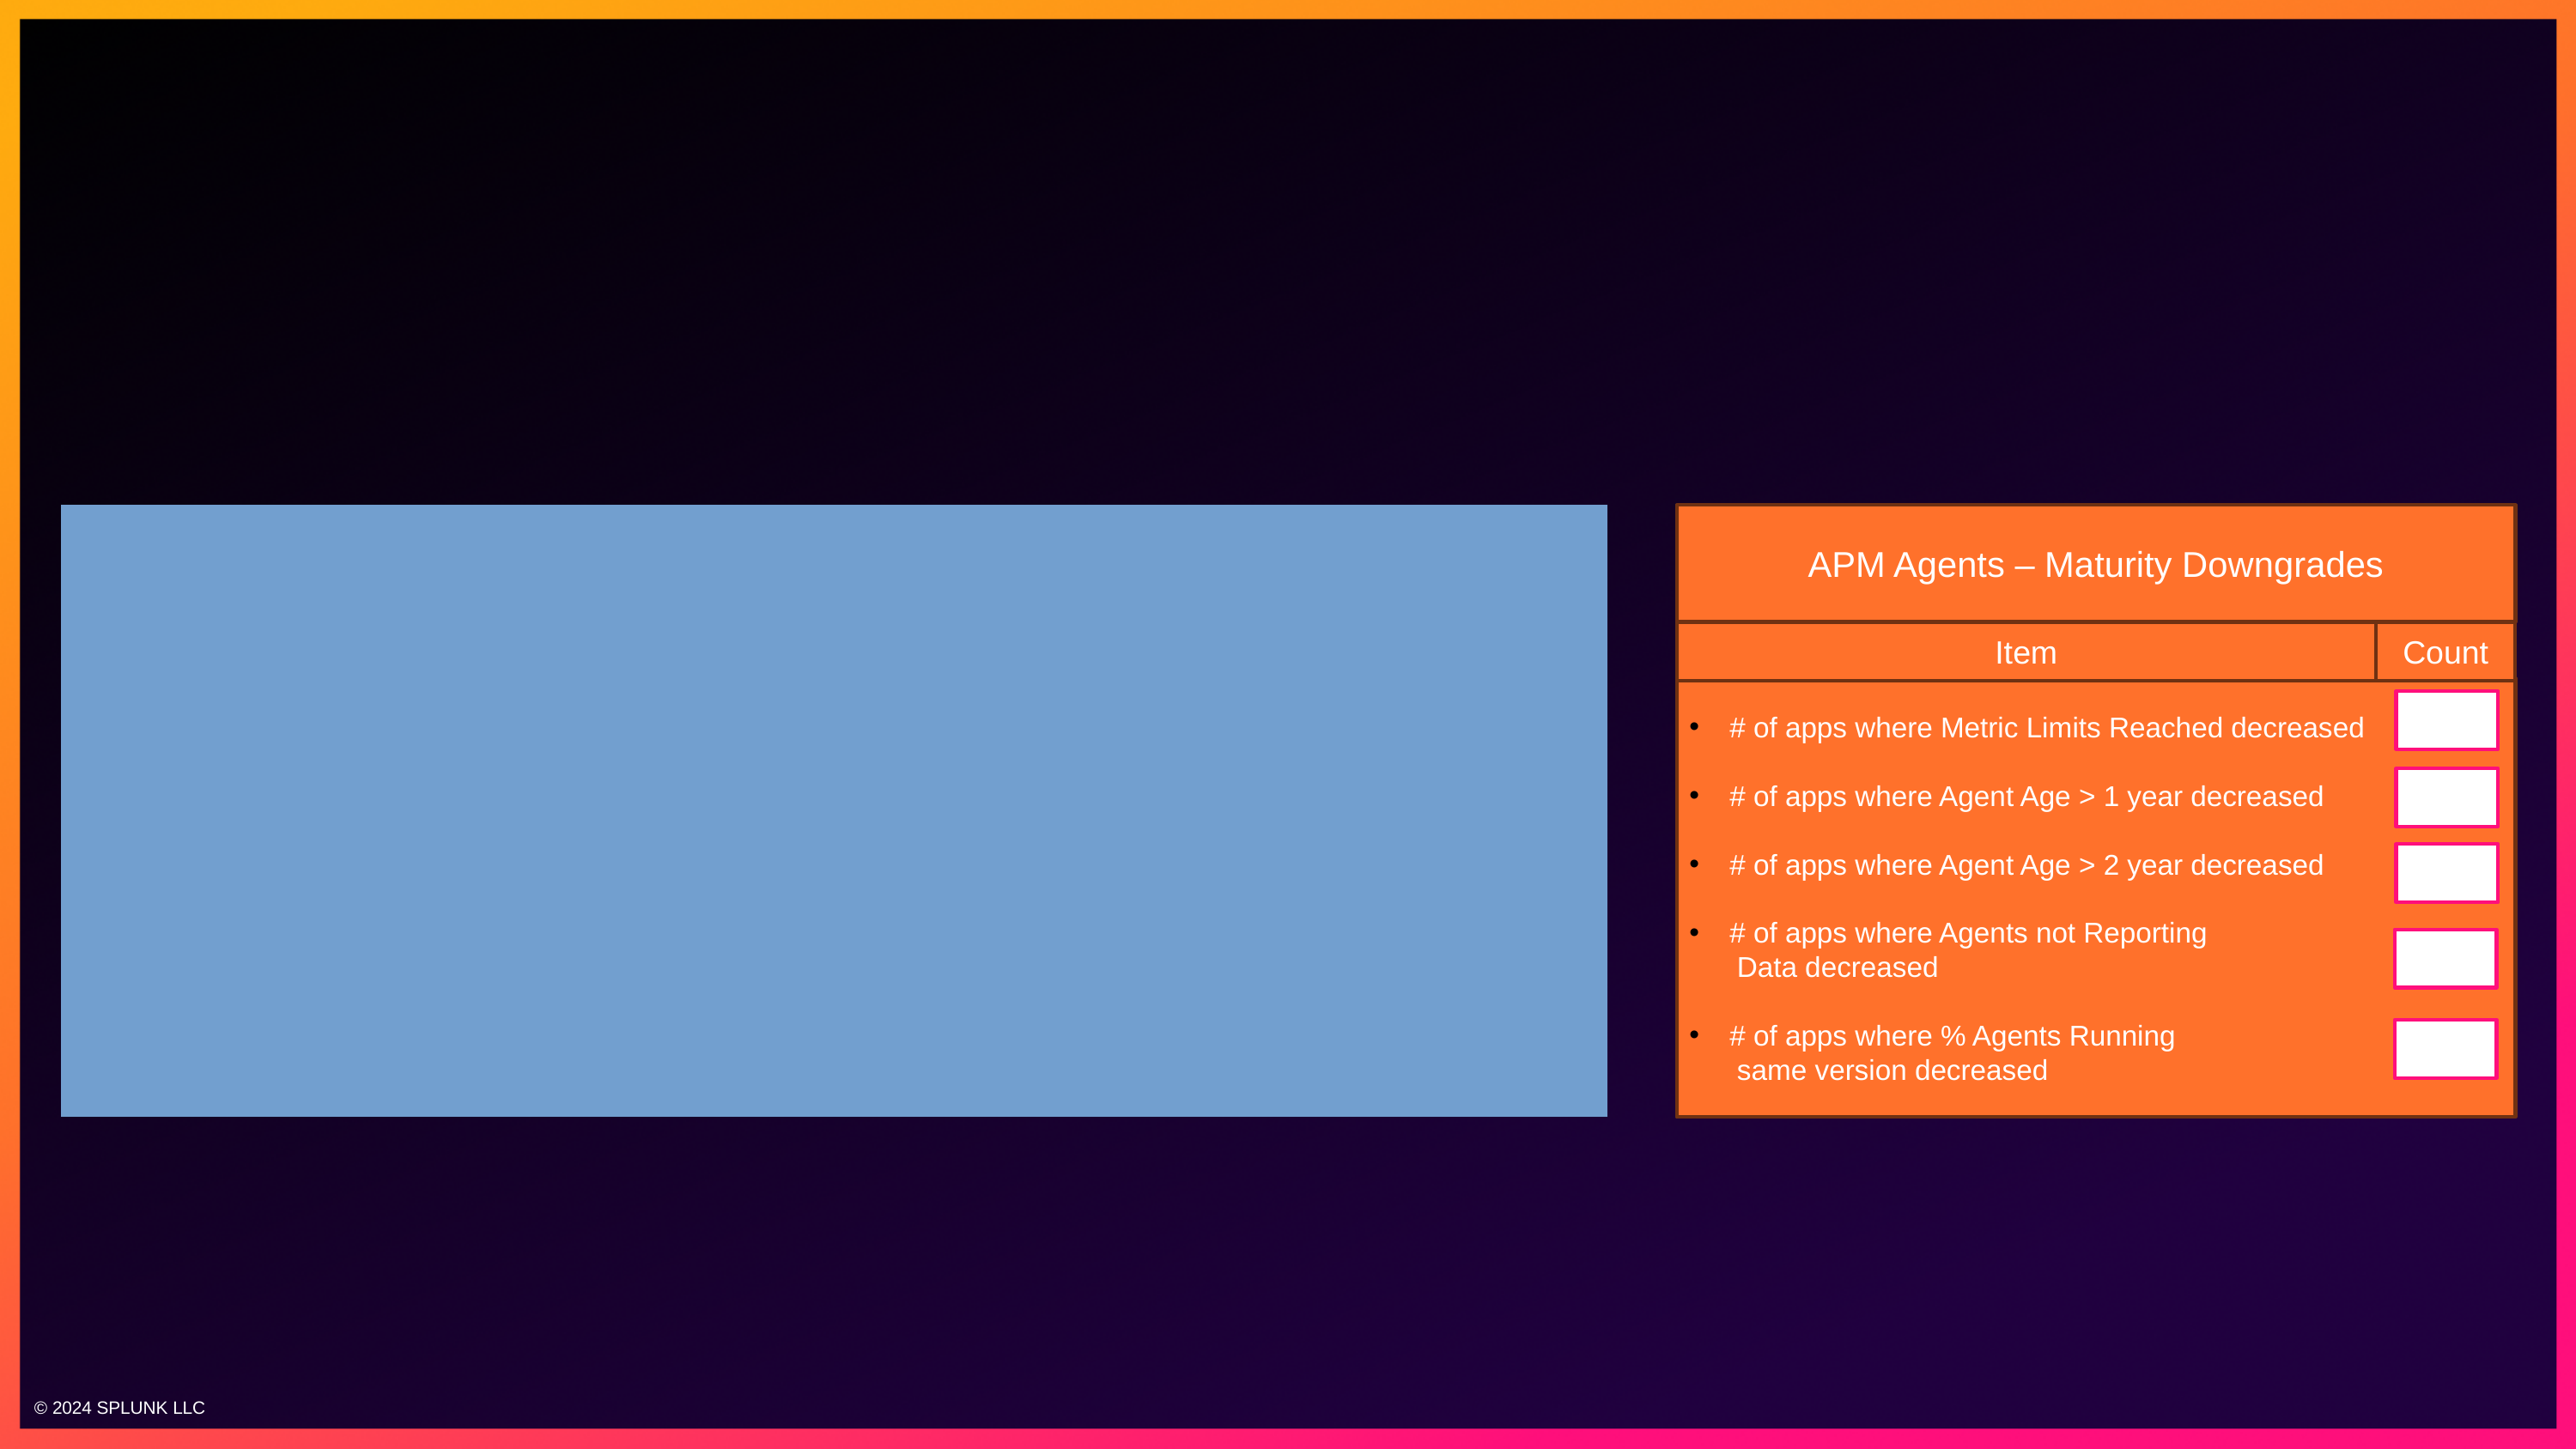

#

Metric Limits
APM Agents – Maturity Downgrades
Item
Count
# of apps where Metric Limits Reached decreased

# of apps where Agent Age > 1 year decreased

# of apps where Agent Age > 2 year decreased

# of apps where Agents not Reporting
      Data decreased

# of apps where % Agents Running
      same version decreased